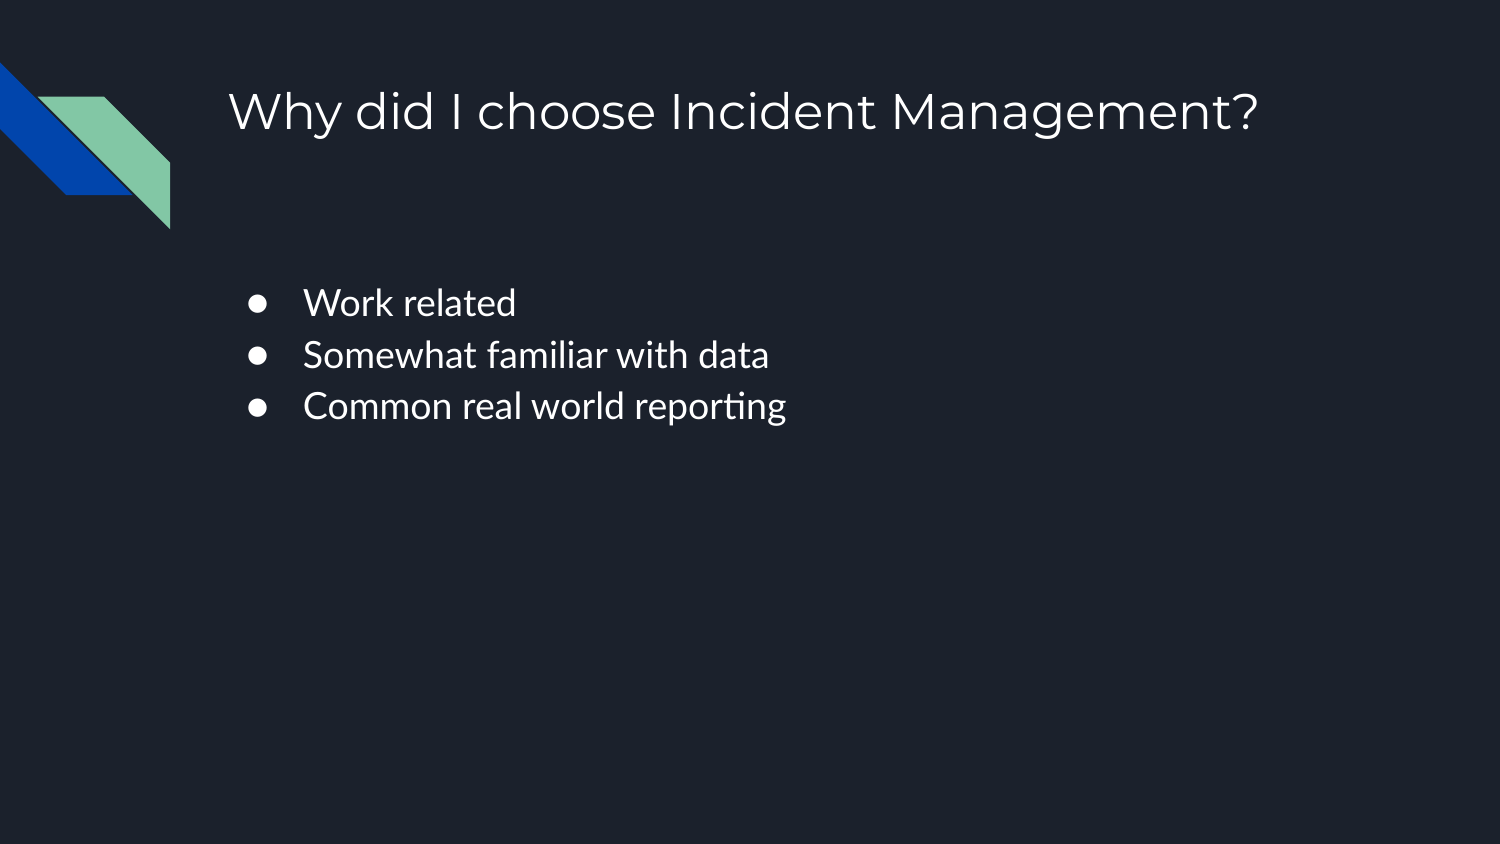

# Why did I choose Incident Management?
Work related
Somewhat familiar with data
Common real world reporting